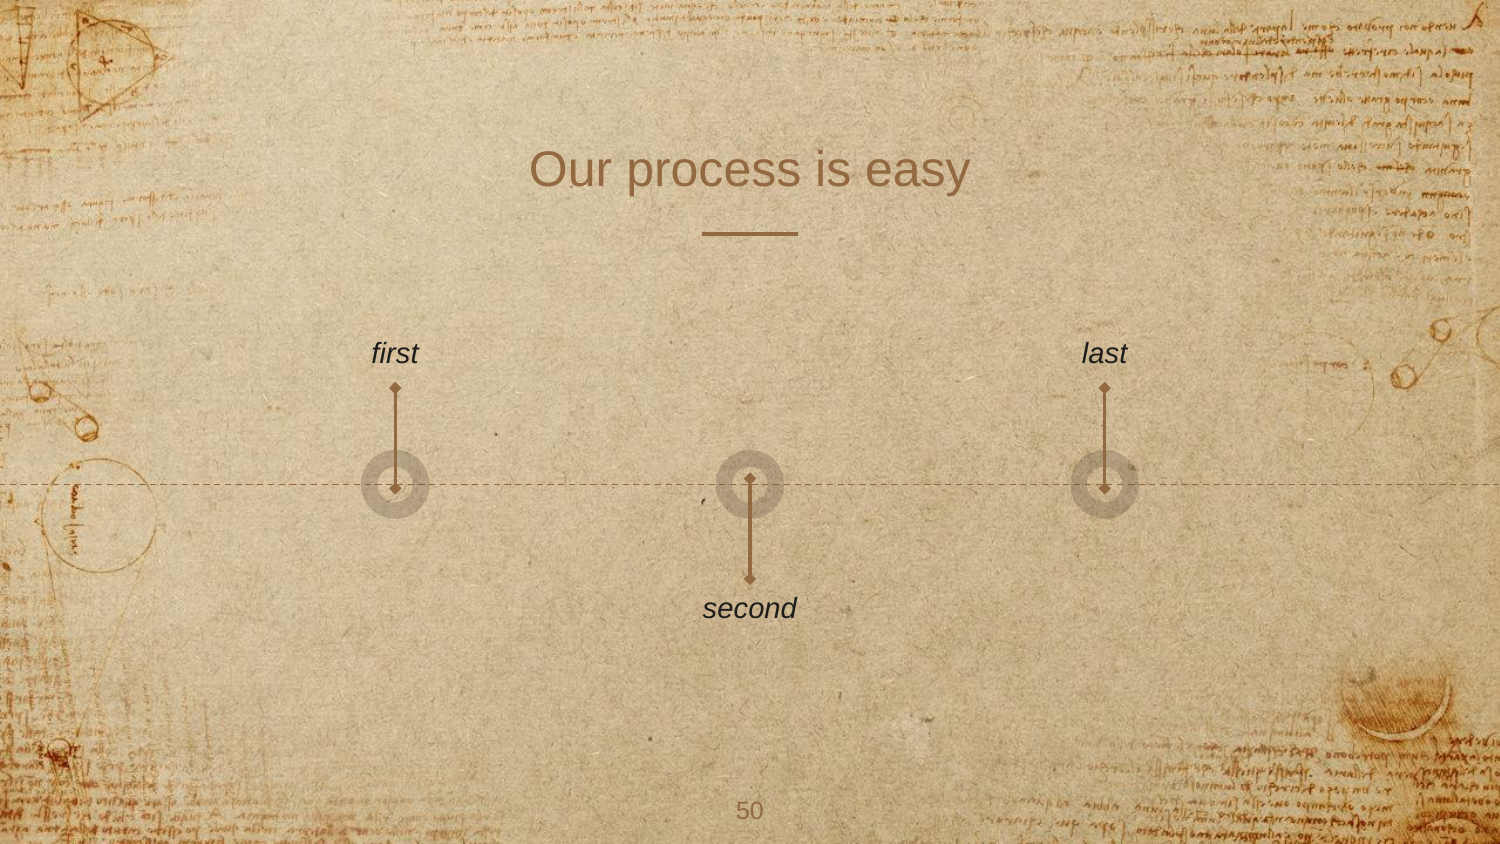

# Our process is easy
first
last

second
50